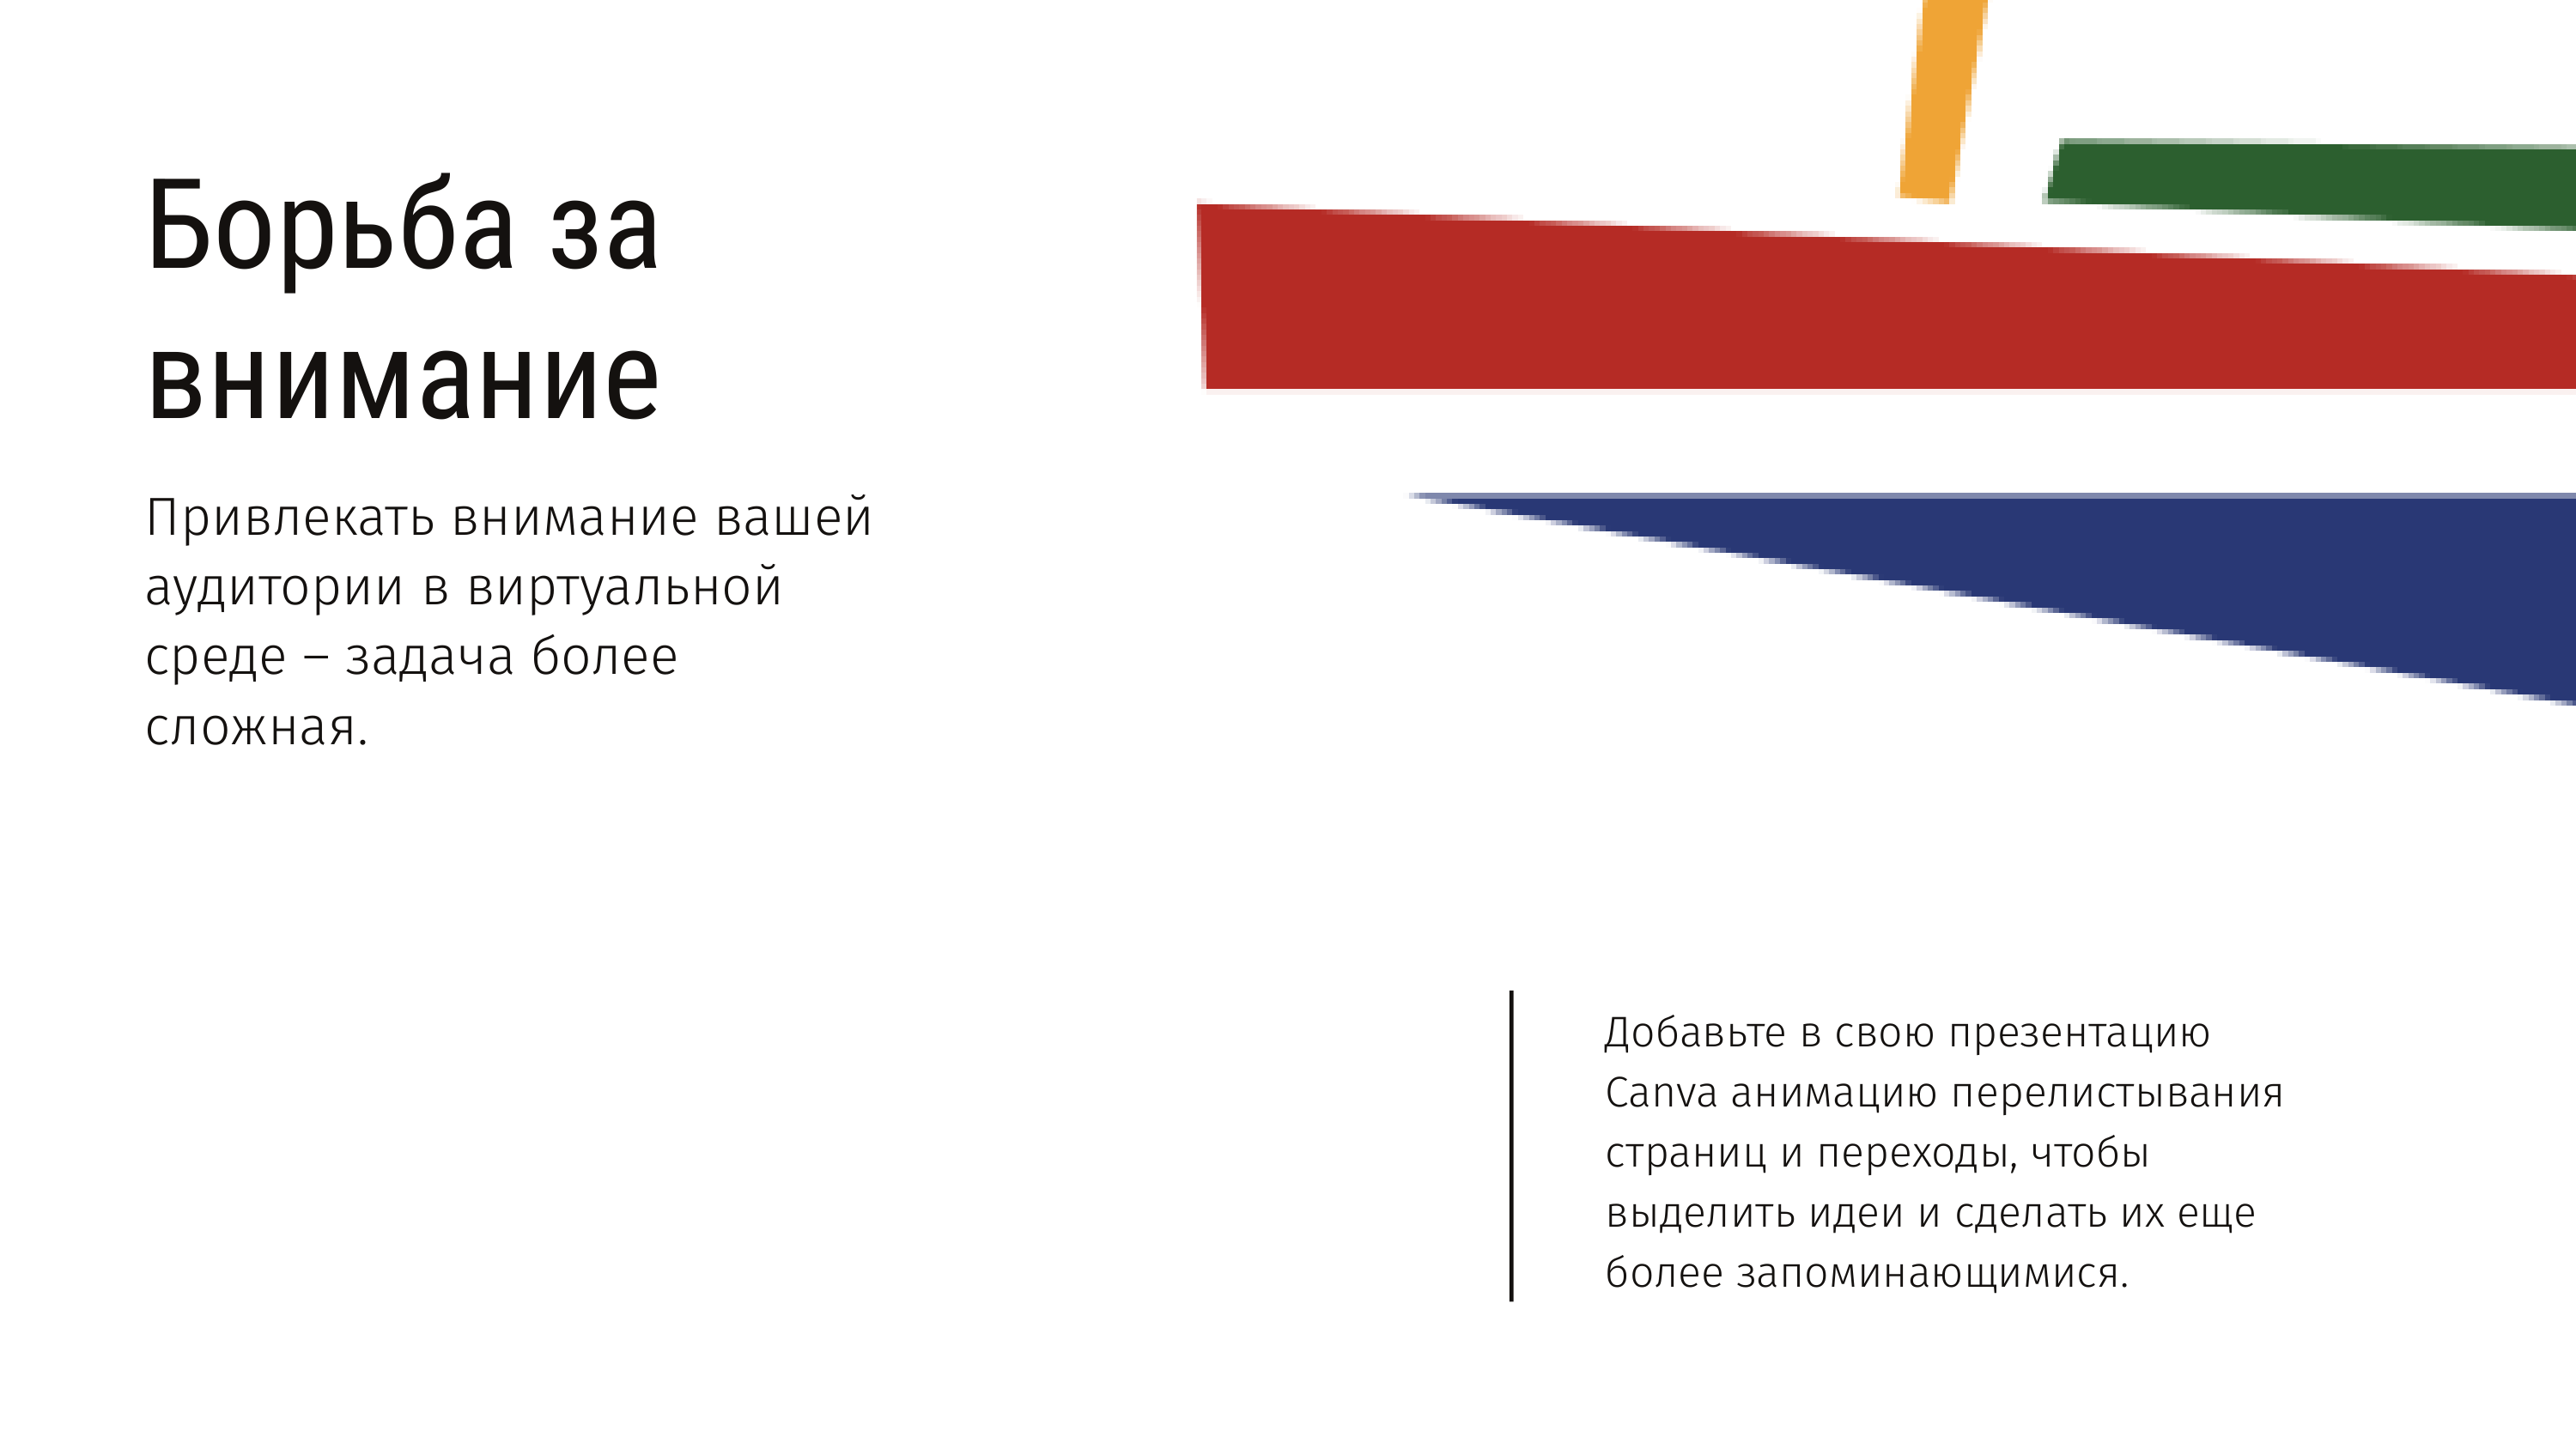

Борьба за внимание
Привлекать внимание вашей аудитории в виртуальной среде – задача более сложная.
Добавьте в свою презентацию Canva анимацию перелистывания страниц и переходы, чтобы выделить идеи и сделать их еще более запоминающимися.